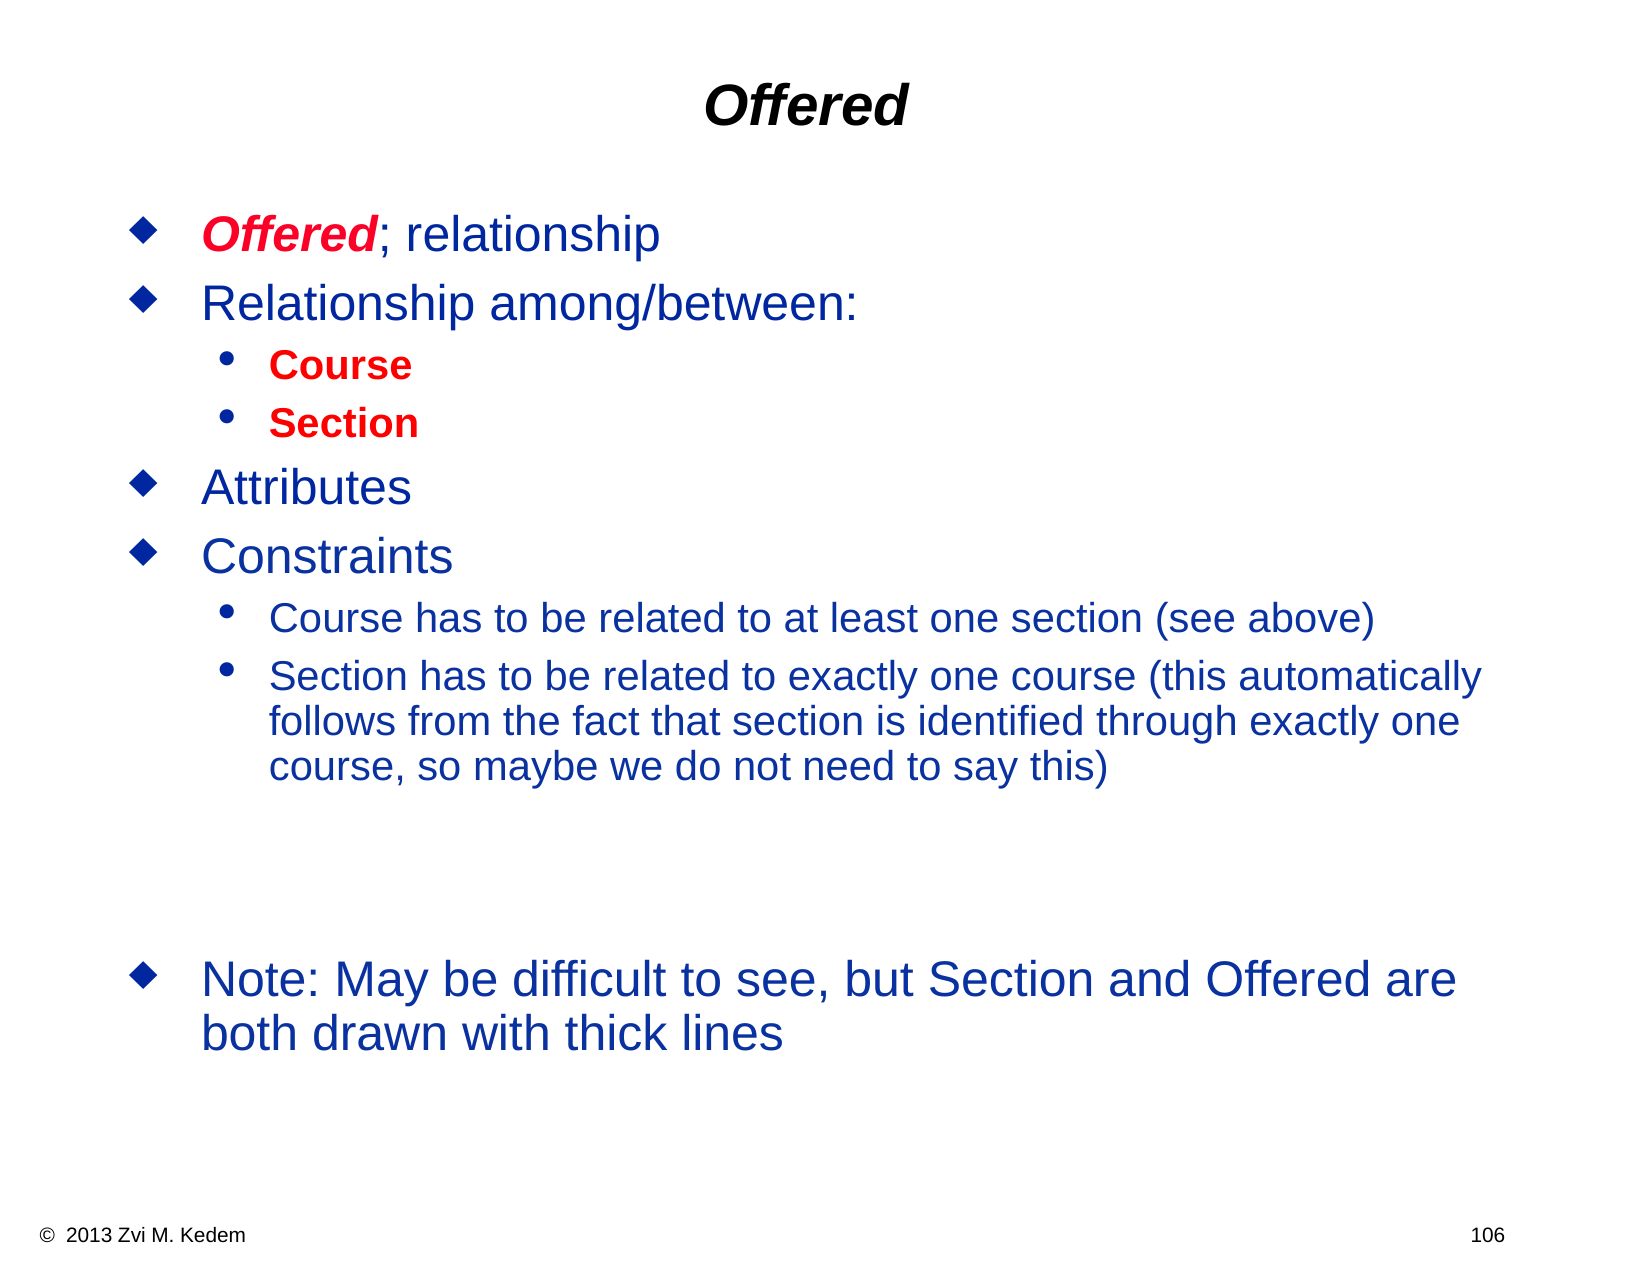

# Offered
Offered; relationship
Relationship among/between:
Course
Section
Attributes
Constraints
Course has to be related to at least one section (see above)
Section has to be related to exactly one course (this automatically follows from the fact that section is identified through exactly one course, so maybe we do not need to say this)

Note: May be difficult to see, but Section and Offered are both drawn with thick lines